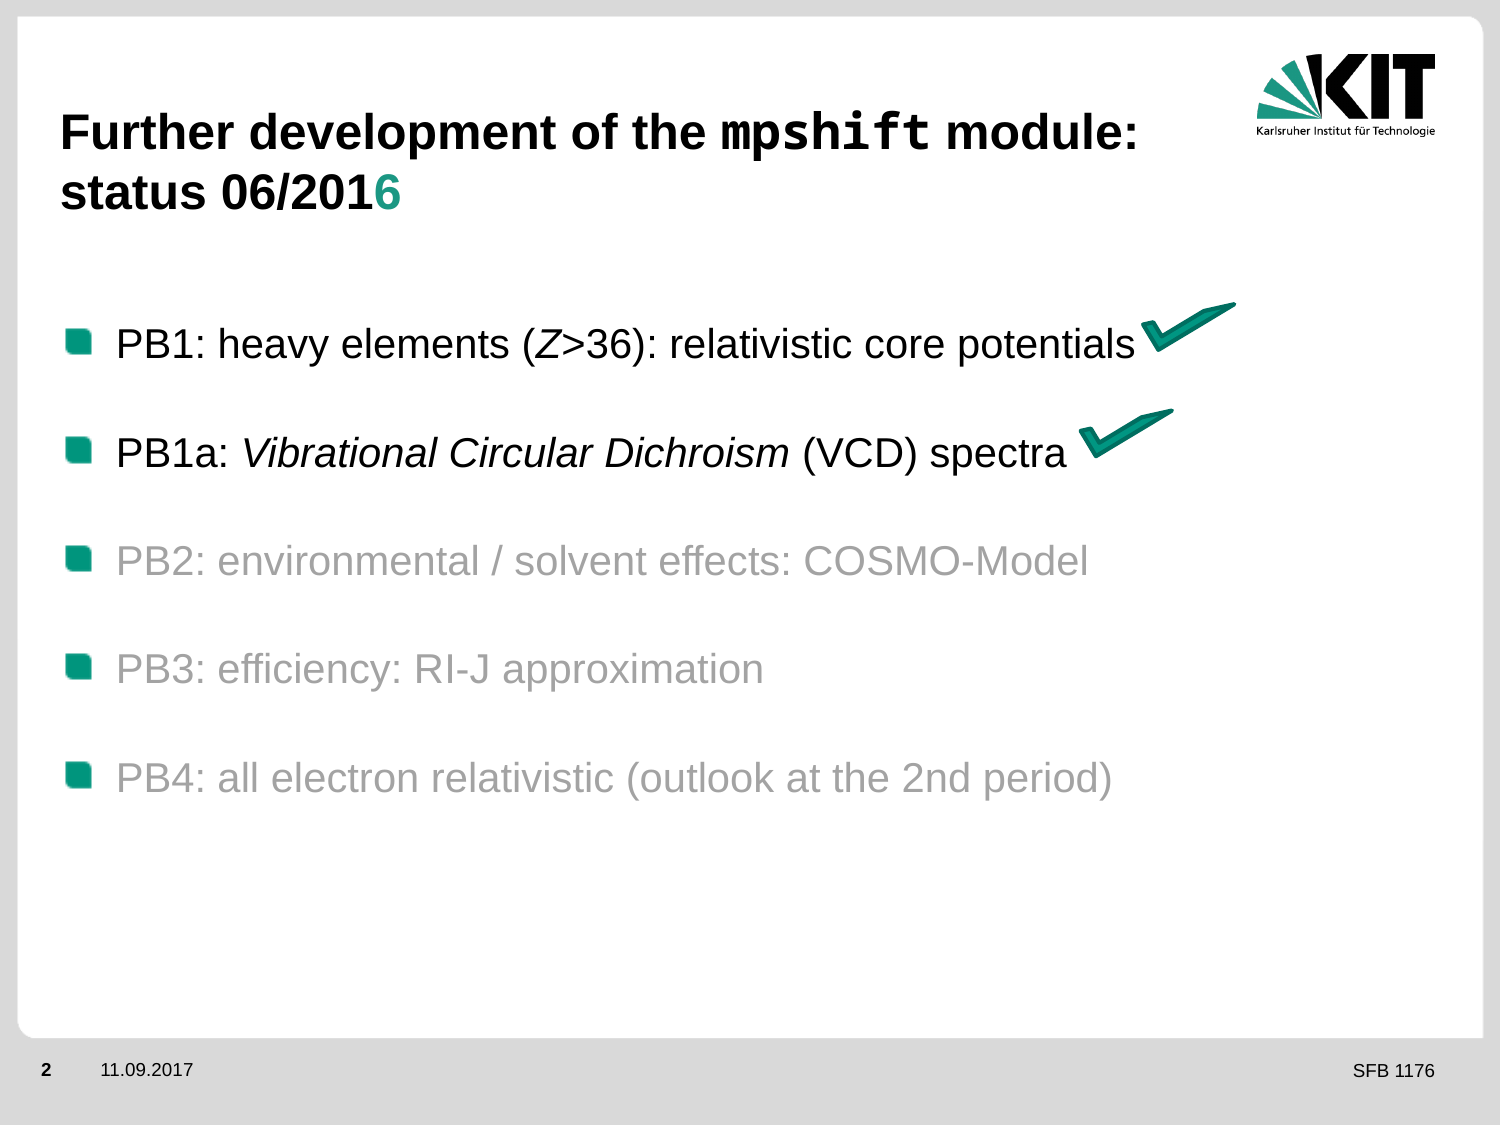

# Further development of the mpshift module: status 06/2016
PB1: heavy elements (Z>36): relativistic core potentials
PB1a: Vibrational Circular Dichroism (VCD) spectra
PB2: environmental / solvent effects: COSMO-Model
PB3: efficiency: RI-J approximation
PB4: all electron relativistic (outlook at the 2nd period)